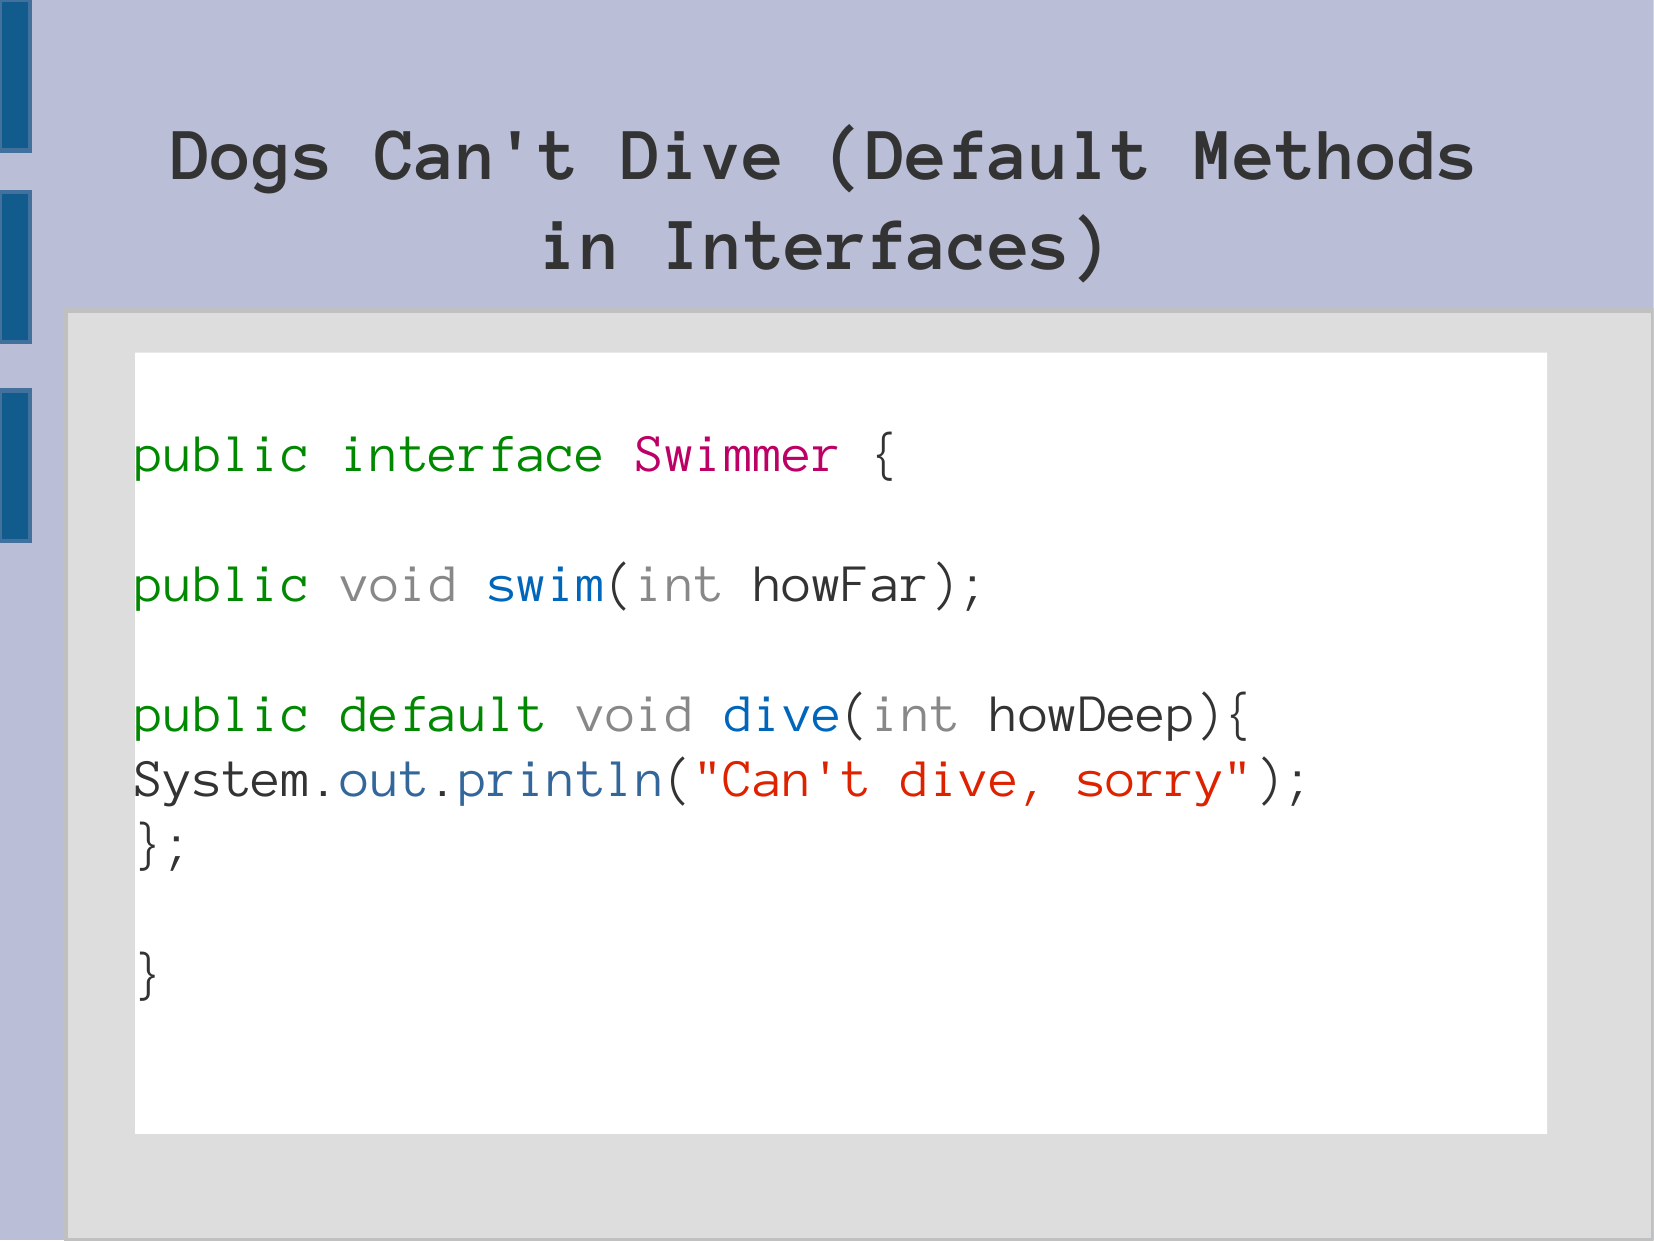

Dogs Can't Dive (Default Methods in Interfaces)

public interface Swimmer {

public void swim(int howFar);

public default void dive(int howDeep){
System.out.println("Can't dive, sorry");
};

}